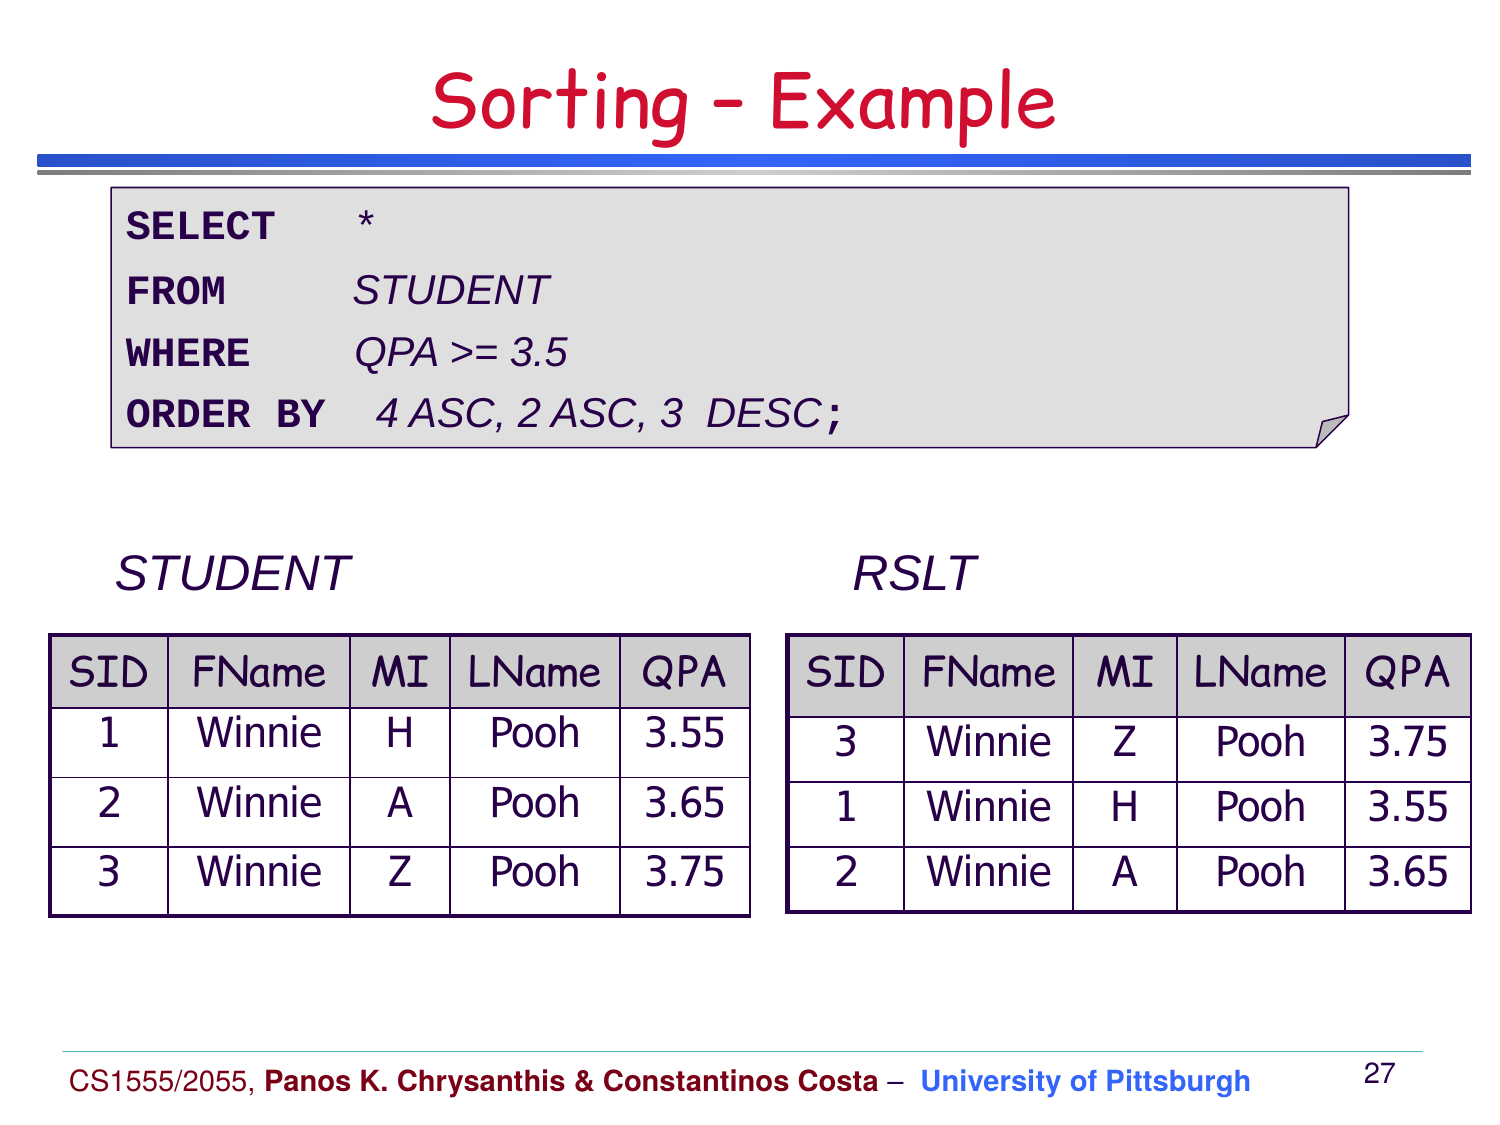

# Sorting – Example

SELECT       *
FROM           STUDENT
WHERE         QPA >= 3.5
ORDER BY  4 ASC, 2 ASC, 3  DESC;

STUDENT
RSLT
| SID | FName | MI | LName | QPA |
| --- | --- | --- | --- | --- |
| 1 | Winnie | H | Pooh | 3.55 |
| 2 | Winnie | A | Pooh | 3.65 |
| 3 | Winnie | Z | Pooh | 3.75 |
| SID | FName | MI | LName | QPA |
| --- | --- | --- | --- | --- |
| 3 | Winnie | Z | Pooh | 3.75 |
| 1 | Winnie | H | Pooh | 3.55 |
| 2 | Winnie | A | Pooh | 3.65 |